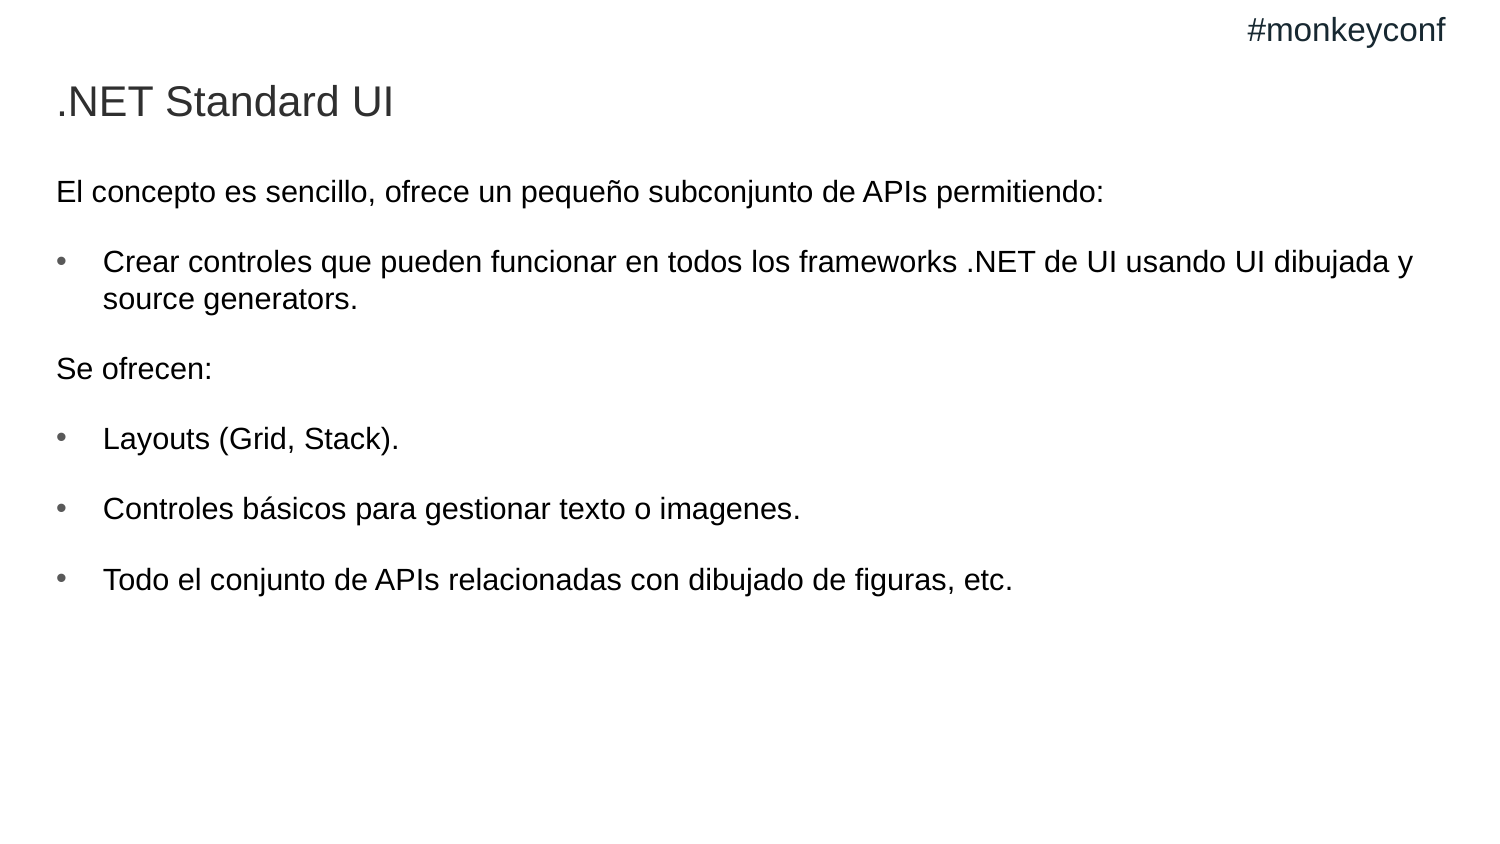

#monkeyconf
# .NET Standard UI
El concepto es sencillo, ofrece un pequeño subconjunto de APIs permitiendo:
Crear controles que pueden funcionar en todos los frameworks .NET de UI usando UI dibujada y source generators.
Se ofrecen:
Layouts (Grid, Stack).
Controles básicos para gestionar texto o imagenes.
Todo el conjunto de APIs relacionadas con dibujado de figuras, etc.